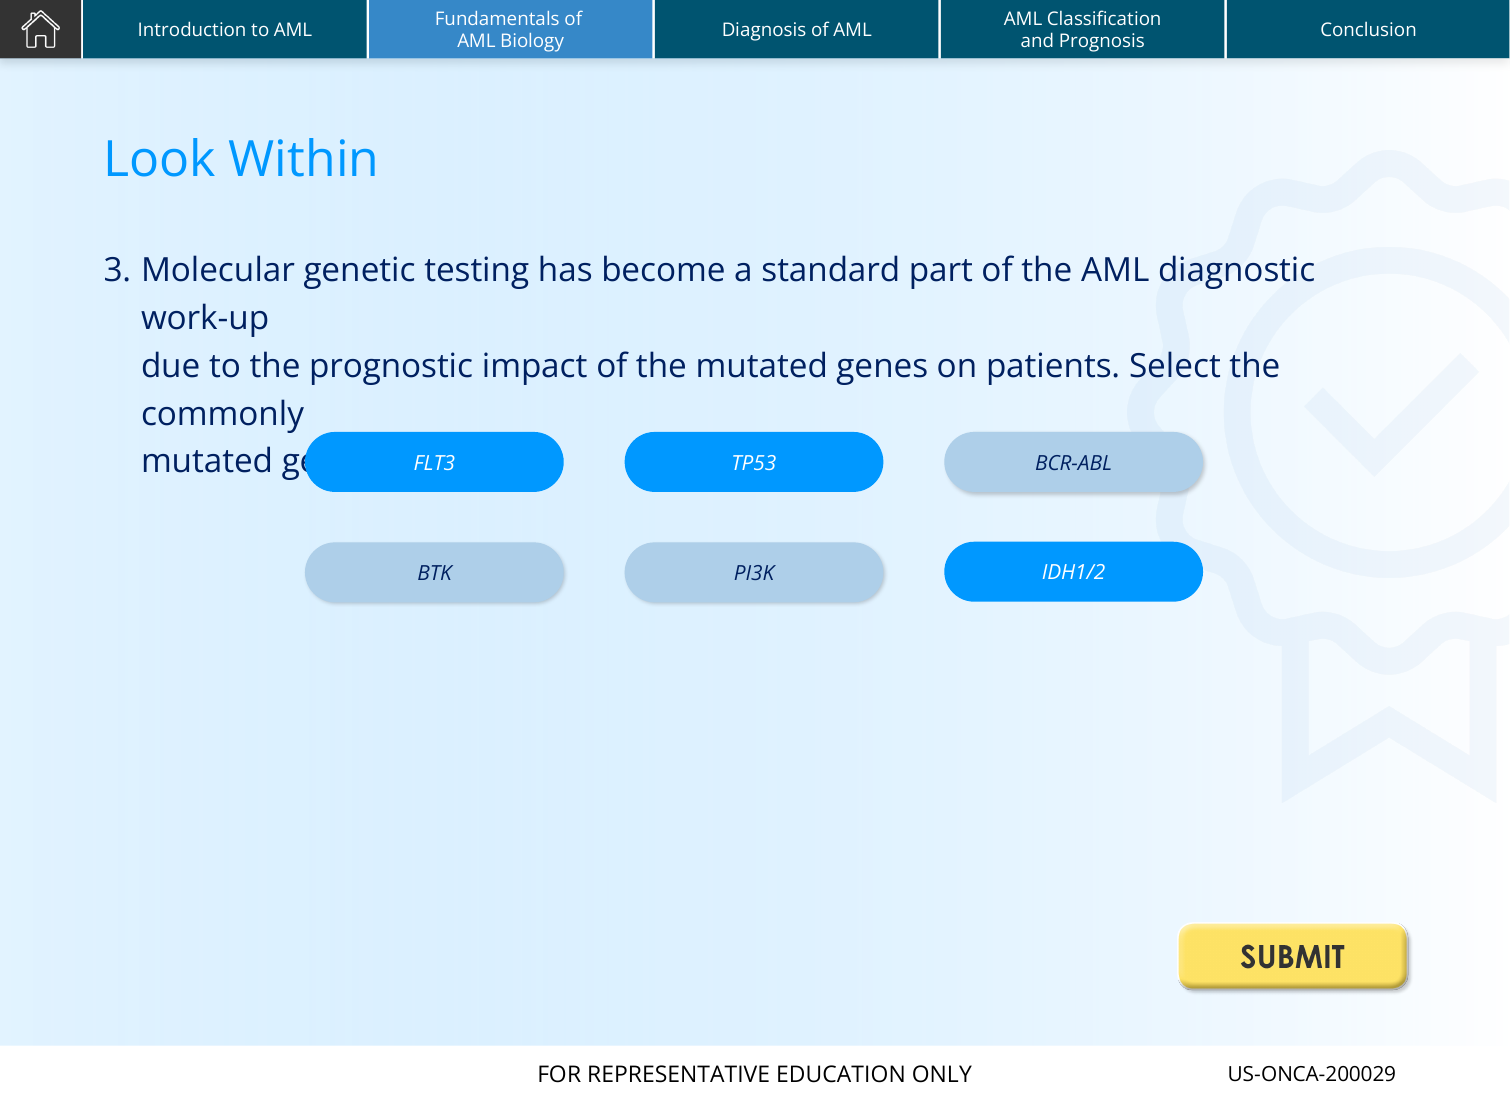

Molecular genetic testing has become a standard part of the AML diagnostic work-up
due to the prognostic impact of the mutated genes on patients. Select the commonly
mutated genes in AML.
FLT3
TP53
BCR-ABL
IDH1/2
BTK
PI3K